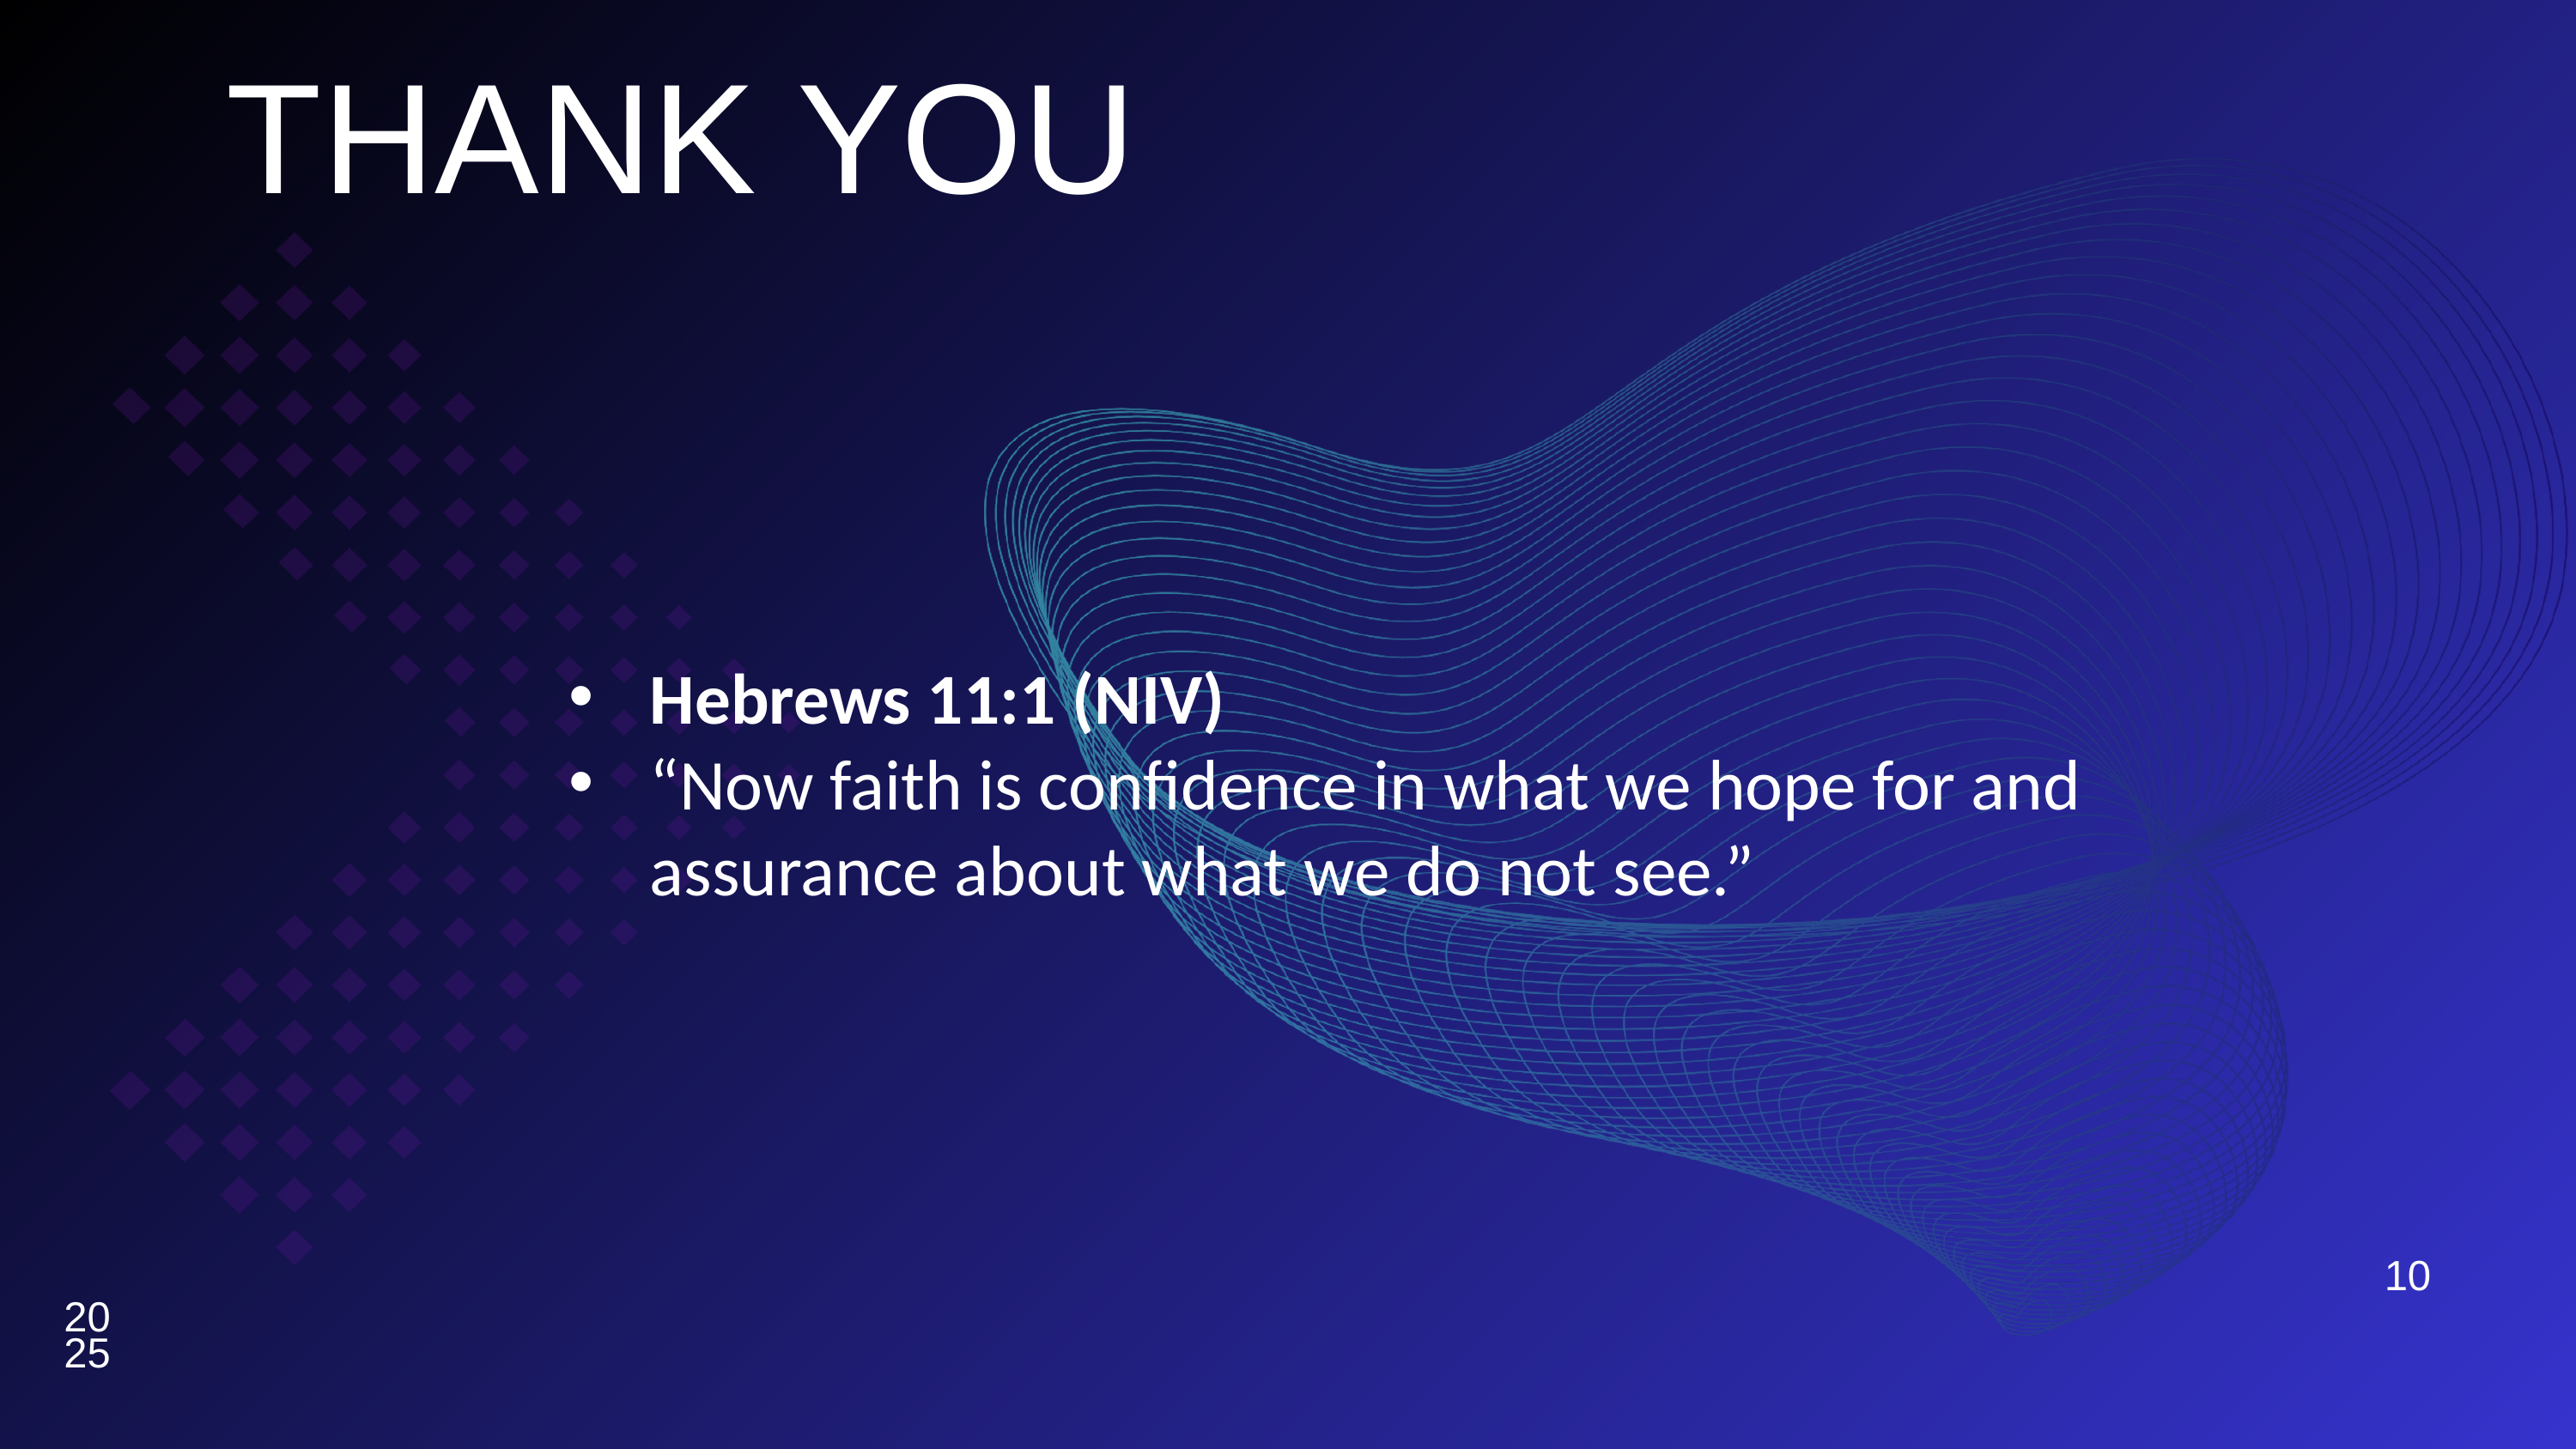

THANK YOU

Hebrews 11:1 (NIV)
“Now faith is confidence in what we hope for and assurance about what we do not see.”

10
20
25